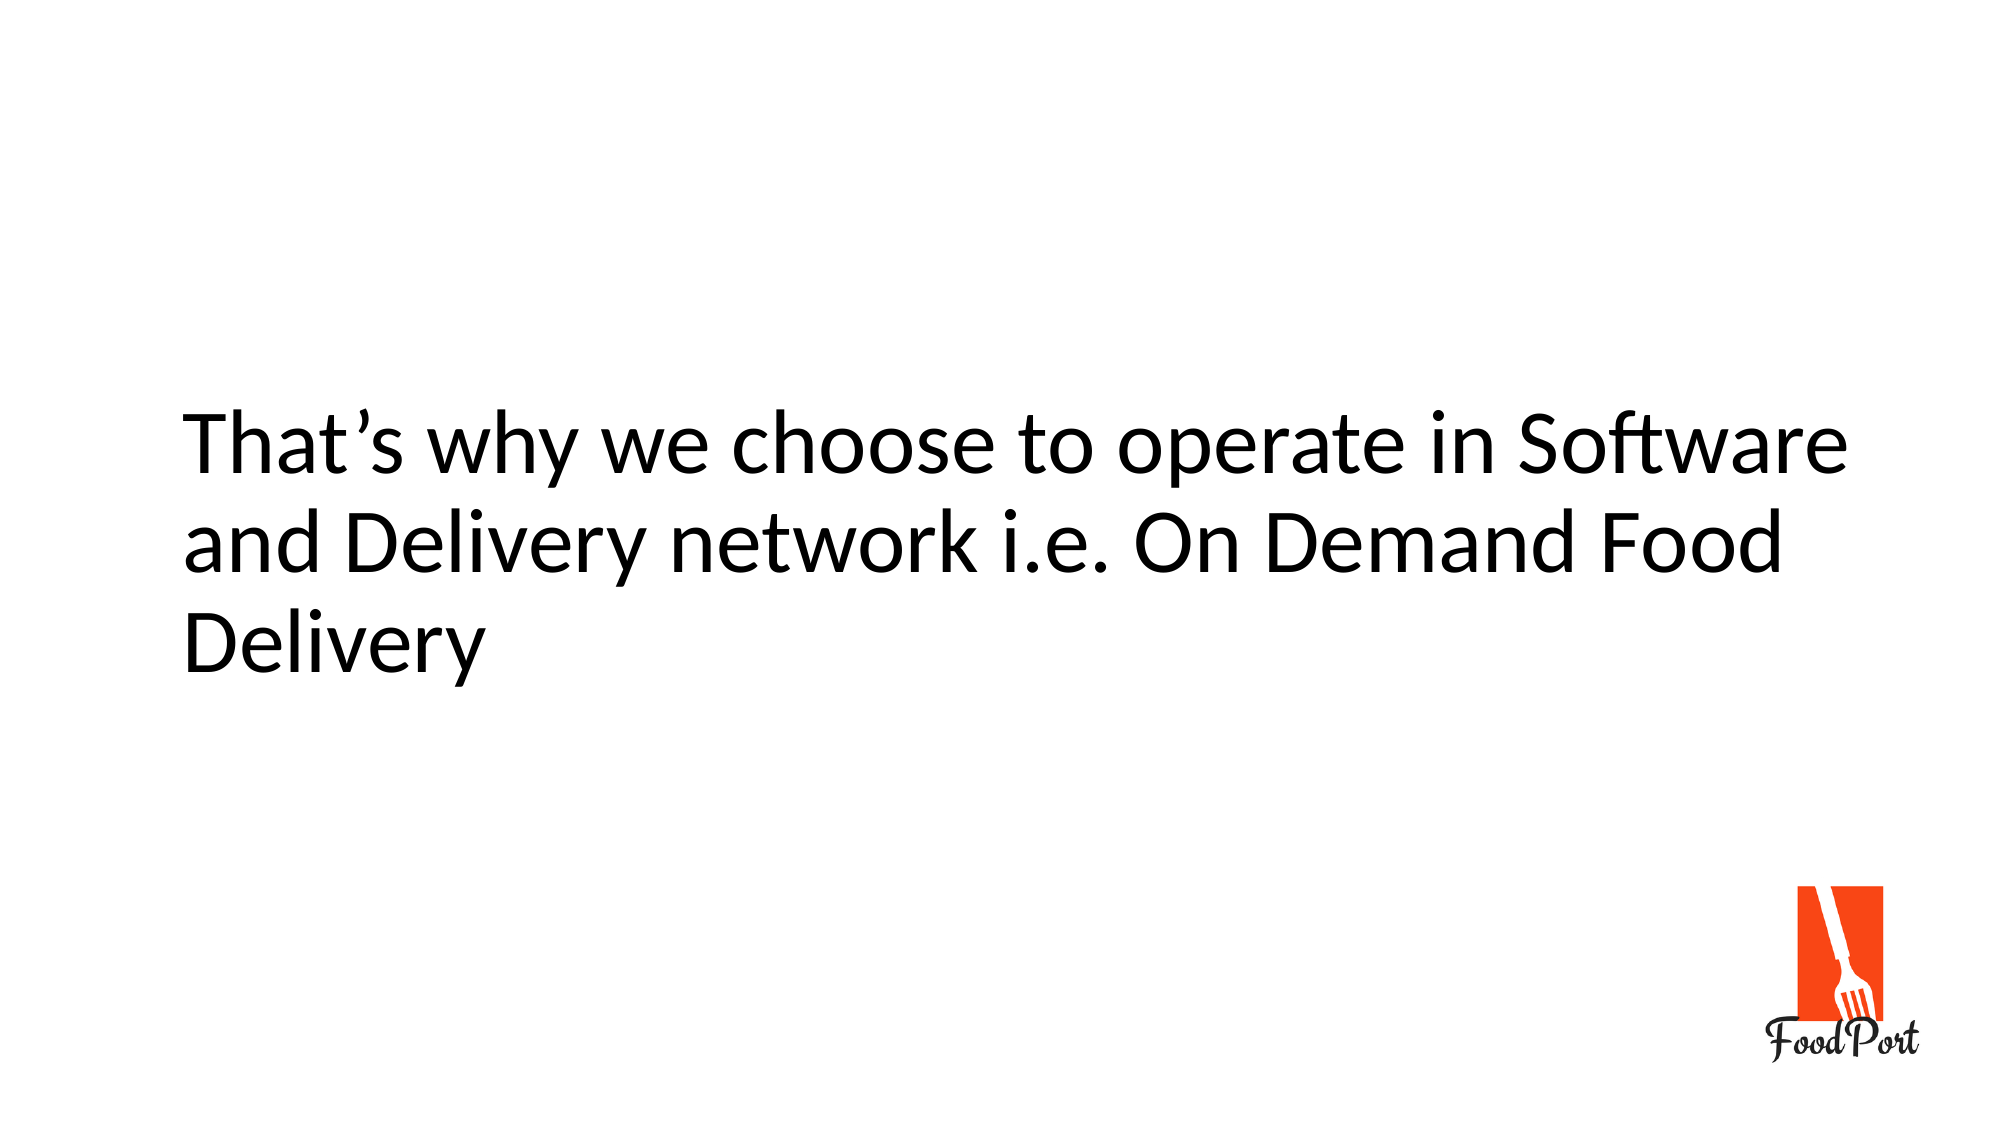

That’s why we choose to operate in Software and Delivery network i.e. On Demand Food Delivery